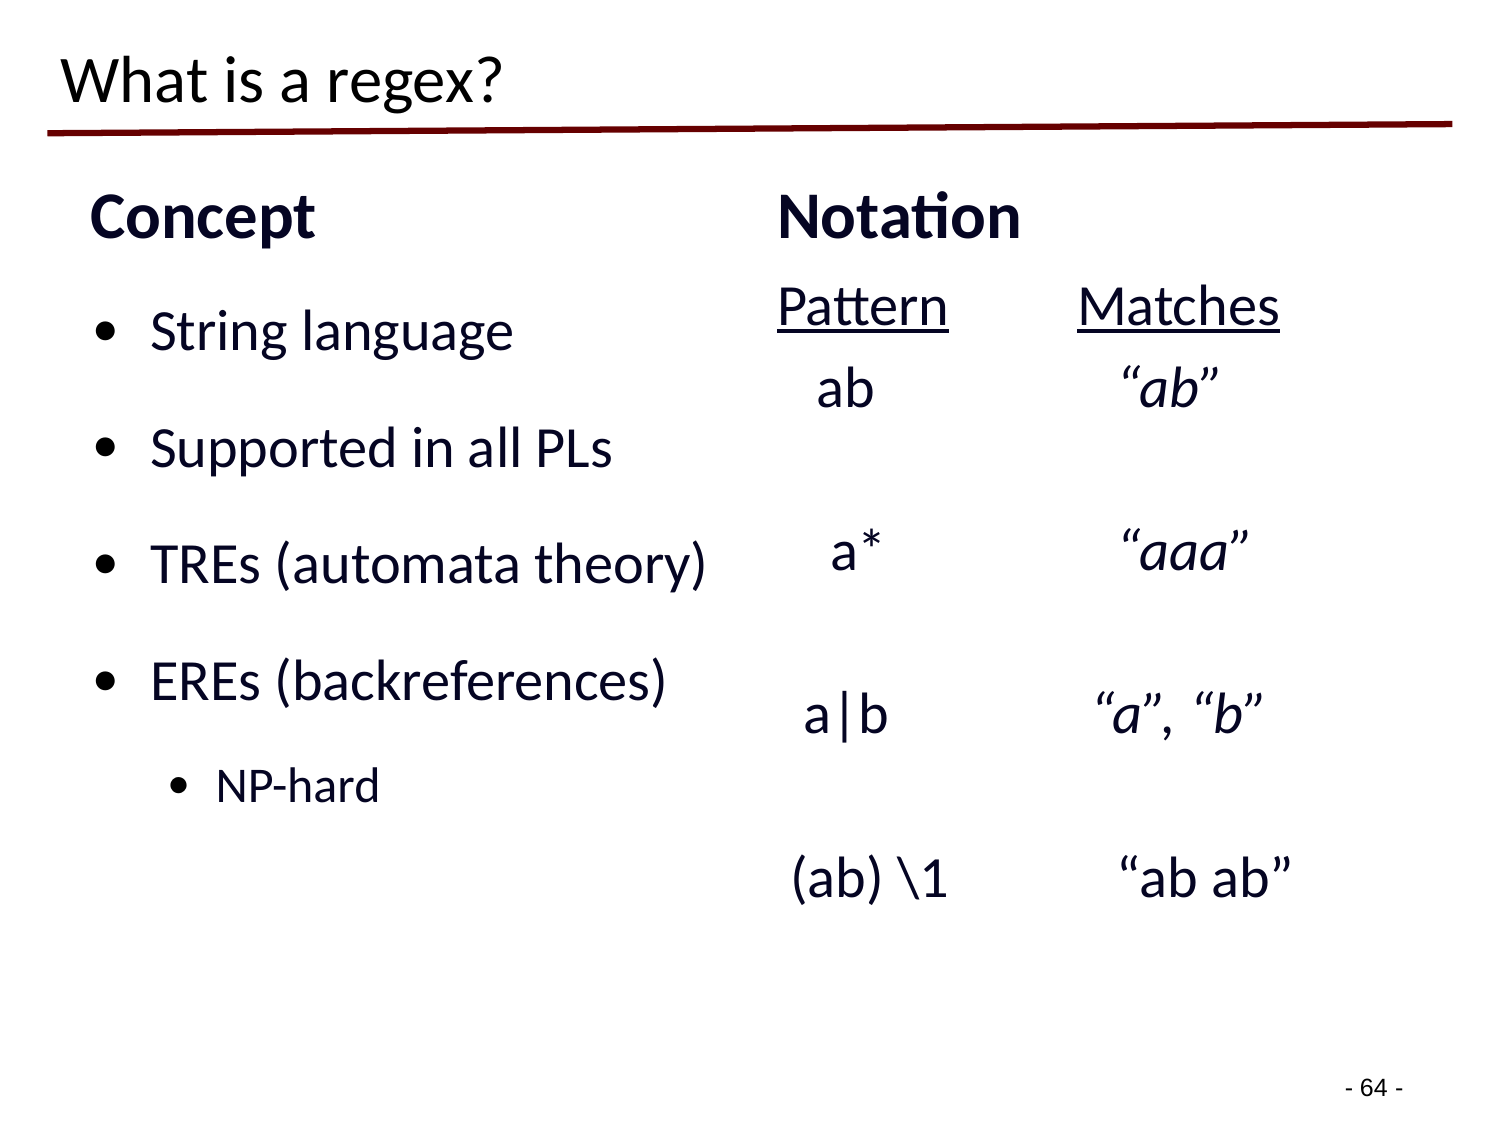

# What is a regex?
Concept
Notation
String language
Supported in all PLs
TREs (automata theory)
EREs (backreferences)
NP-hard
Pattern	Matches
   ab		   “ab”

    a*		   “aaa”

  a|b		 “a”, “b”

 (ab) \1        	   “ab ab”